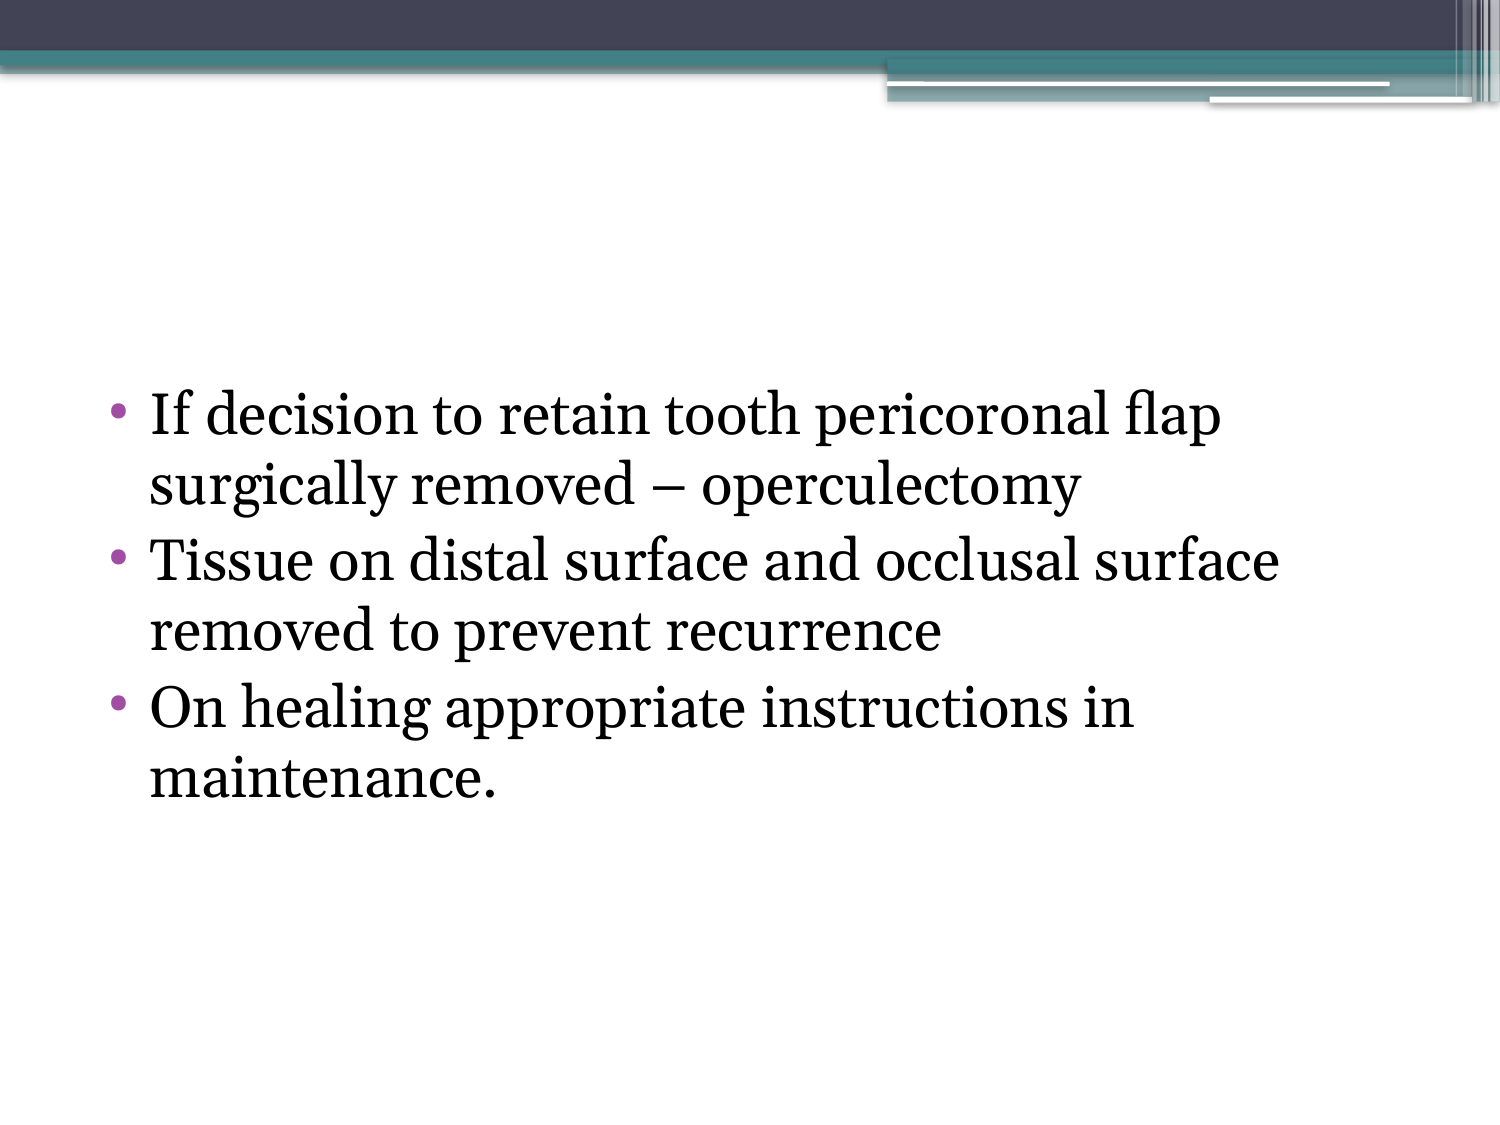

#
If decision to retain tooth pericoronal flap surgically removed – operculectomy
Tissue on distal surface and occlusal surface removed to prevent recurrence
On healing appropriate instructions in maintenance.